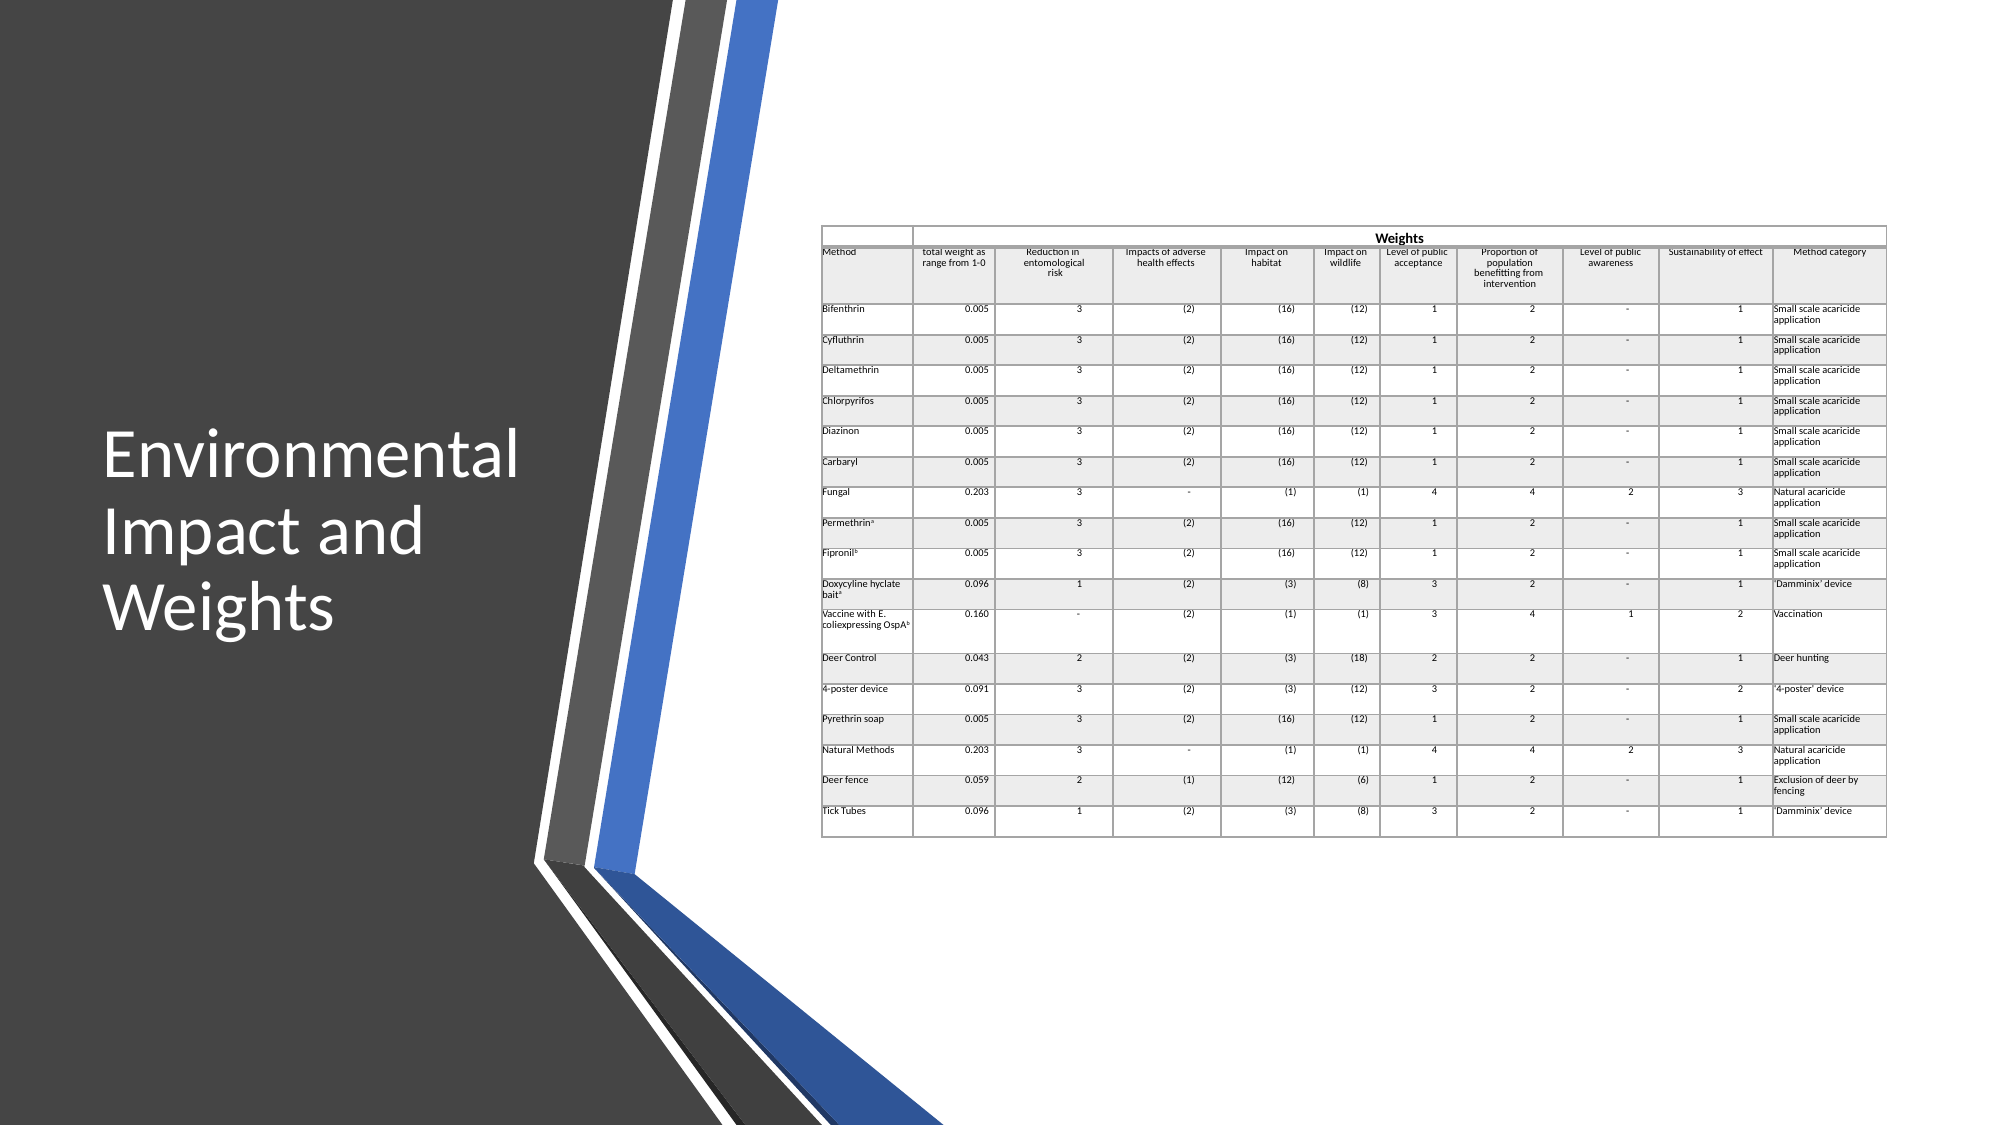

# Environmental Impact and Weights
|  | Weights |  |  |  |  |  |  |  |  |  |
| --- | --- | --- | --- | --- | --- | --- | --- | --- | --- | --- |
| Method | total weight as range from 1-0 | Reduction in entomological risk | Impacts of adverse health effects | Impact on habitat | Impact on wildlife | Level of public acceptance | Proportion of population benefitting from intervention | Level of public awareness | Sustainability of effect | Method category |
| Bifenthrin | 0.005 | 3 | (2) | (16) | (12) | 1 | 2 | - | 1 | Small scale acaricide application |
| Cyfluthrin | 0.005 | 3 | (2) | (16) | (12) | 1 | 2 | - | 1 | Small scale acaricide application |
| Deltamethrin | 0.005 | 3 | (2) | (16) | (12) | 1 | 2 | - | 1 | Small scale acaricide application |
| Chlorpyrifos | 0.005 | 3 | (2) | (16) | (12) | 1 | 2 | - | 1 | Small scale acaricide application |
| Diazinon | 0.005 | 3 | (2) | (16) | (12) | 1 | 2 | - | 1 | Small scale acaricide application |
| Carbaryl | 0.005 | 3 | (2) | (16) | (12) | 1 | 2 | - | 1 | Small scale acaricide application |
| Fungal | 0.203 | 3 | - | (1) | (1) | 4 | 4 | 2 | 3 | Natural acaricide application |
| Permethrina | 0.005 | 3 | (2) | (16) | (12) | 1 | 2 | - | 1 | Small scale acaricide application |
| Fipronilb | 0.005 | 3 | (2) | (16) | (12) | 1 | 2 | - | 1 | Small scale acaricide application |
| Doxycyline hyclate baita | 0.096 | 1 | (2) | (3) | (8) | 3 | 2 | - | 1 | ‘Damminix’ device |
| Vaccine with E. coliexpressing OspAb | 0.160 | - | (2) | (1) | (1) | 3 | 4 | 1 | 2 | Vaccination |
| Deer Control | 0.043 | 2 | (2) | (3) | (18) | 2 | 2 | - | 1 | Deer hunting |
| 4-poster device | 0.091 | 3 | (2) | (3) | (12) | 3 | 2 | - | 2 | ‘4-poster' device |
| Pyrethrin soap | 0.005 | 3 | (2) | (16) | (12) | 1 | 2 | - | 1 | Small scale acaricide application |
| Natural Methods | 0.203 | 3 | - | (1) | (1) | 4 | 4 | 2 | 3 | Natural acaricide application |
| Deer fence | 0.059 | 2 | (1) | (12) | (6) | 1 | 2 | - | 1 | Exclusion of deer by fencing |
| Tick Tubes | 0.096 | 1 | (2) | (3) | (8) | 3 | 2 | - | 1 | ‘Damminix’ device |